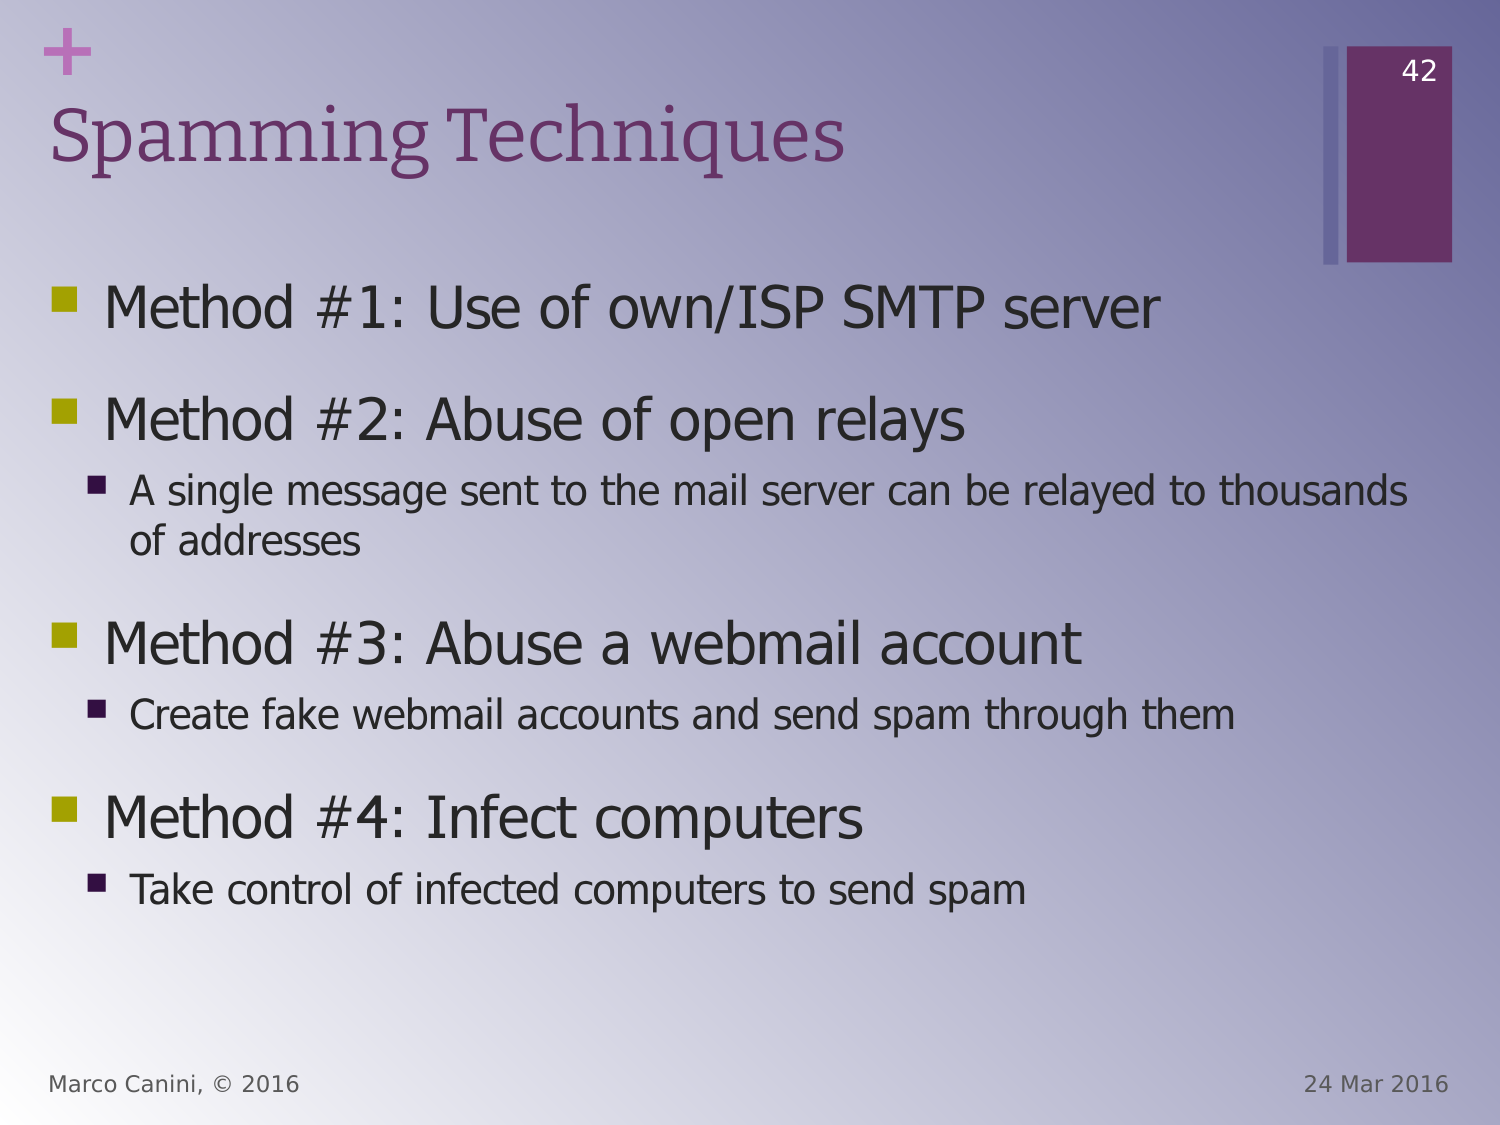

42
# Spamming Techniques
Method #1: Use of own/ISP SMTP server
Method #2: Abuse of open relays
A single message sent to the mail server can be relayed to thousands of addresses
Method #3: Abuse a webmail account
Create fake webmail accounts and send spam through them
Method #4: Infect computers
Take control of infected computers to send spam
Marco Canini, © 2016
24 Mar 2016